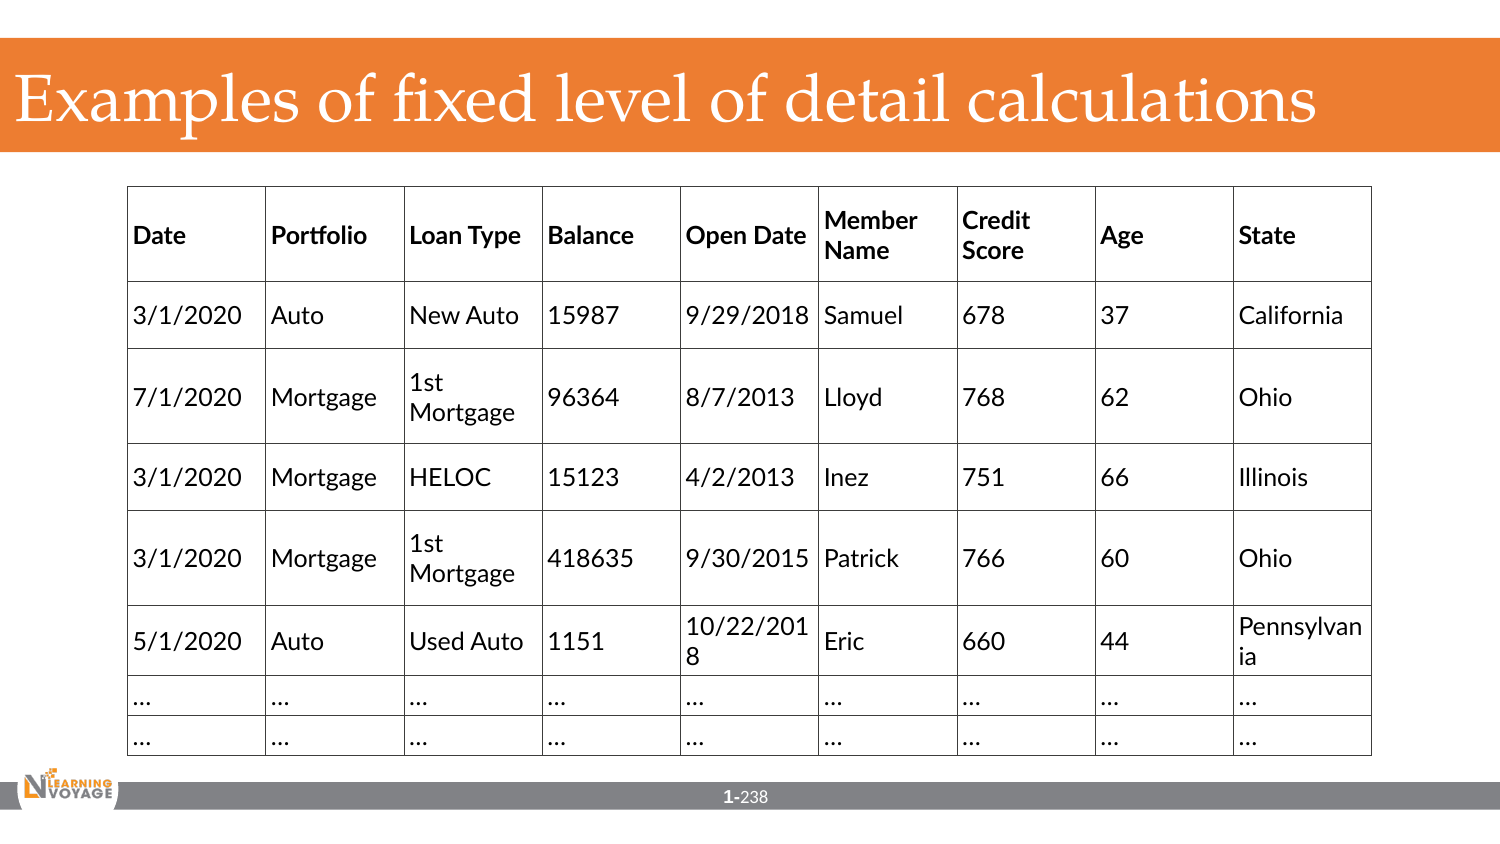

Examples of fixed level of detail calculations
| Date | Portfolio | Loan Type | Balance | Open Date | Member Name | Credit Score | Age | State |
| --- | --- | --- | --- | --- | --- | --- | --- | --- |
| 3/1/2020 | Auto | New Auto | 15987 | 9/29/2018 | Samuel | 678 | 37 | California |
| 7/1/2020 | Mortgage | 1st Mortgage | 96364 | 8/7/2013 | Lloyd | 768 | 62 | Ohio |
| 3/1/2020 | Mortgage | HELOC | 15123 | 4/2/2013 | Inez | 751 | 66 | Illinois |
| 3/1/2020 | Mortgage | 1st Mortgage | 418635 | 9/30/2015 | Patrick | 766 | 60 | Ohio |
| 5/1/2020 | Auto | Used Auto | 1151 | 10/22/2018 | Eric | 660 | 44 | Pennsylvania |
| … | … | … | … | … | … | … | … | … |
| … | … | … | … | … | … | … | … | … |
1-238